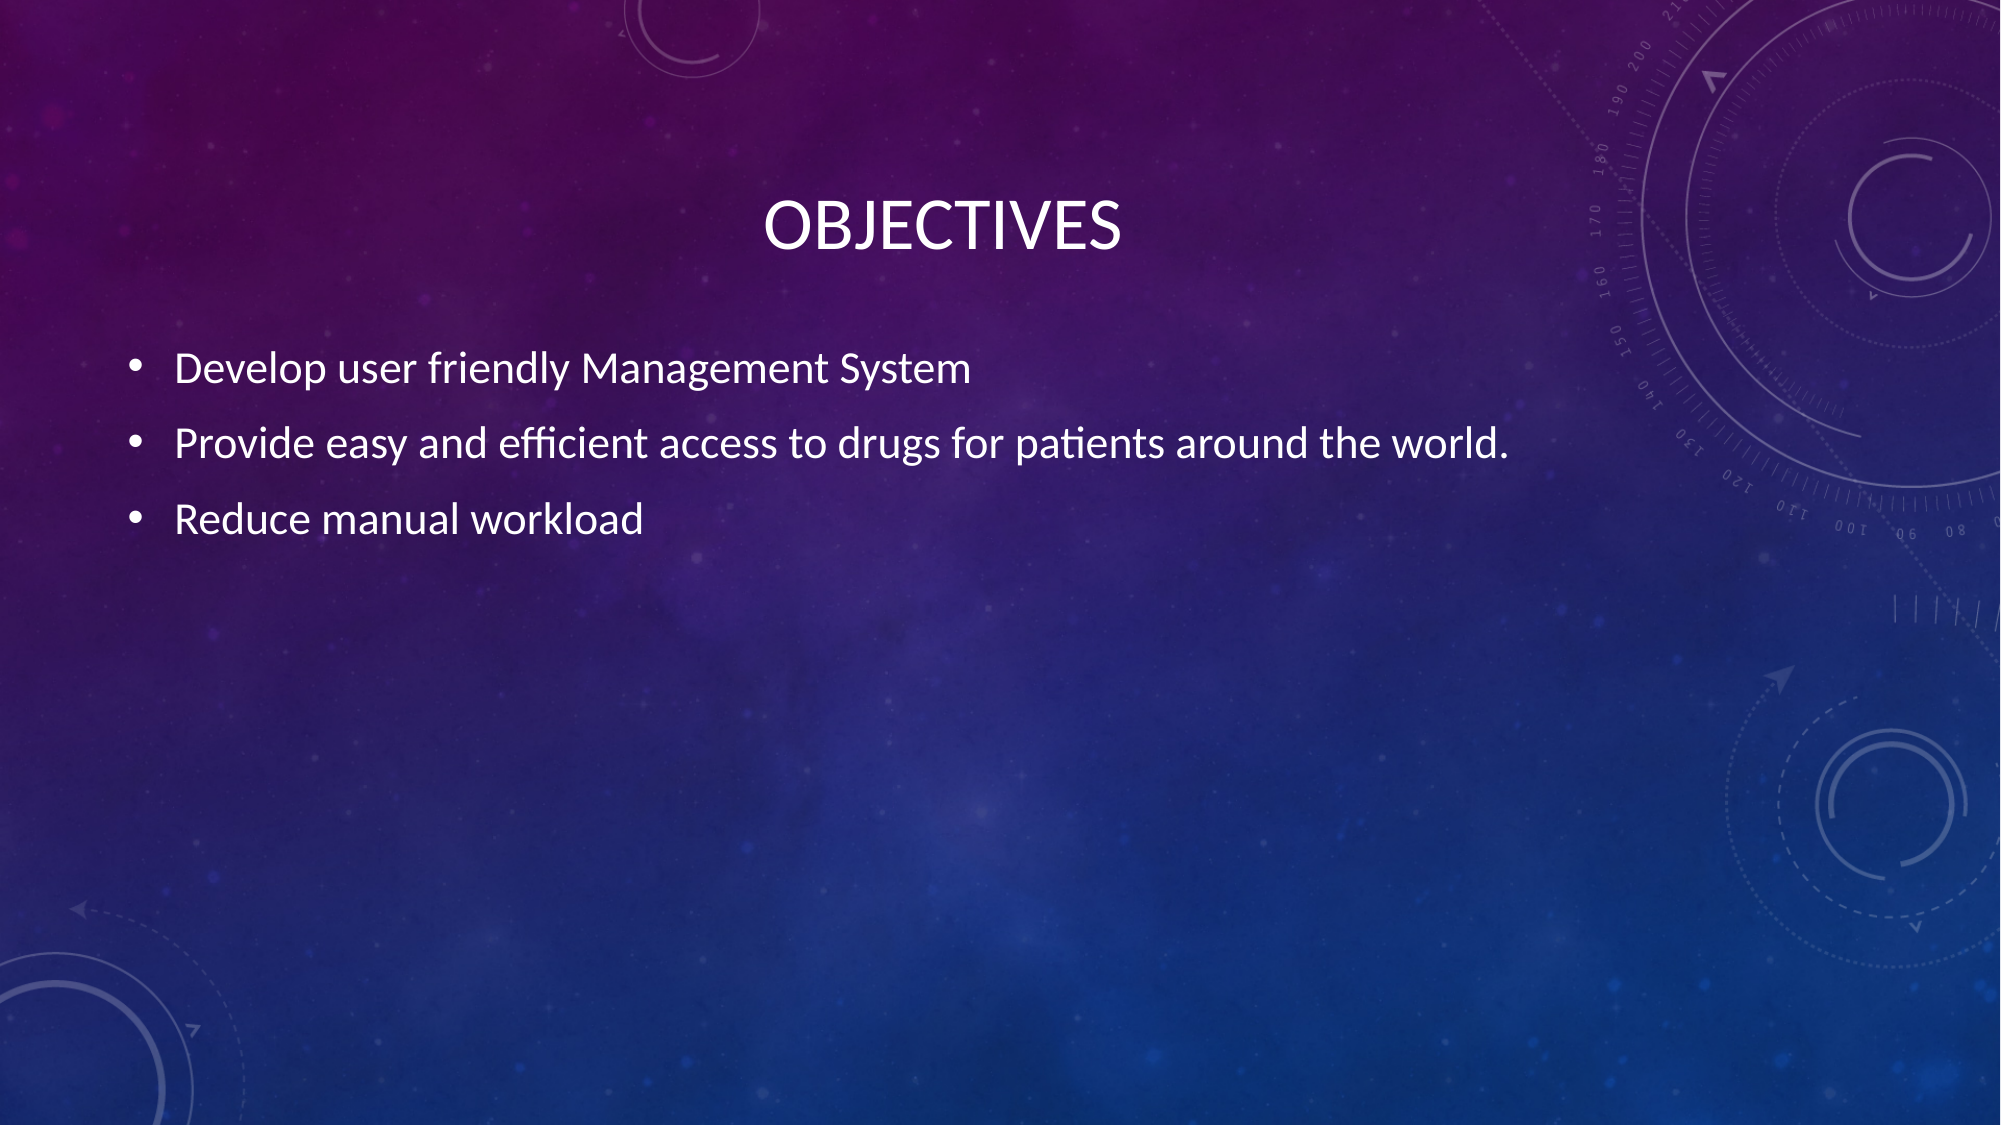

# ObjectiveS
Develop user friendly Management System
Provide easy and efficient access to drugs for patients around the world.
Reduce manual workload